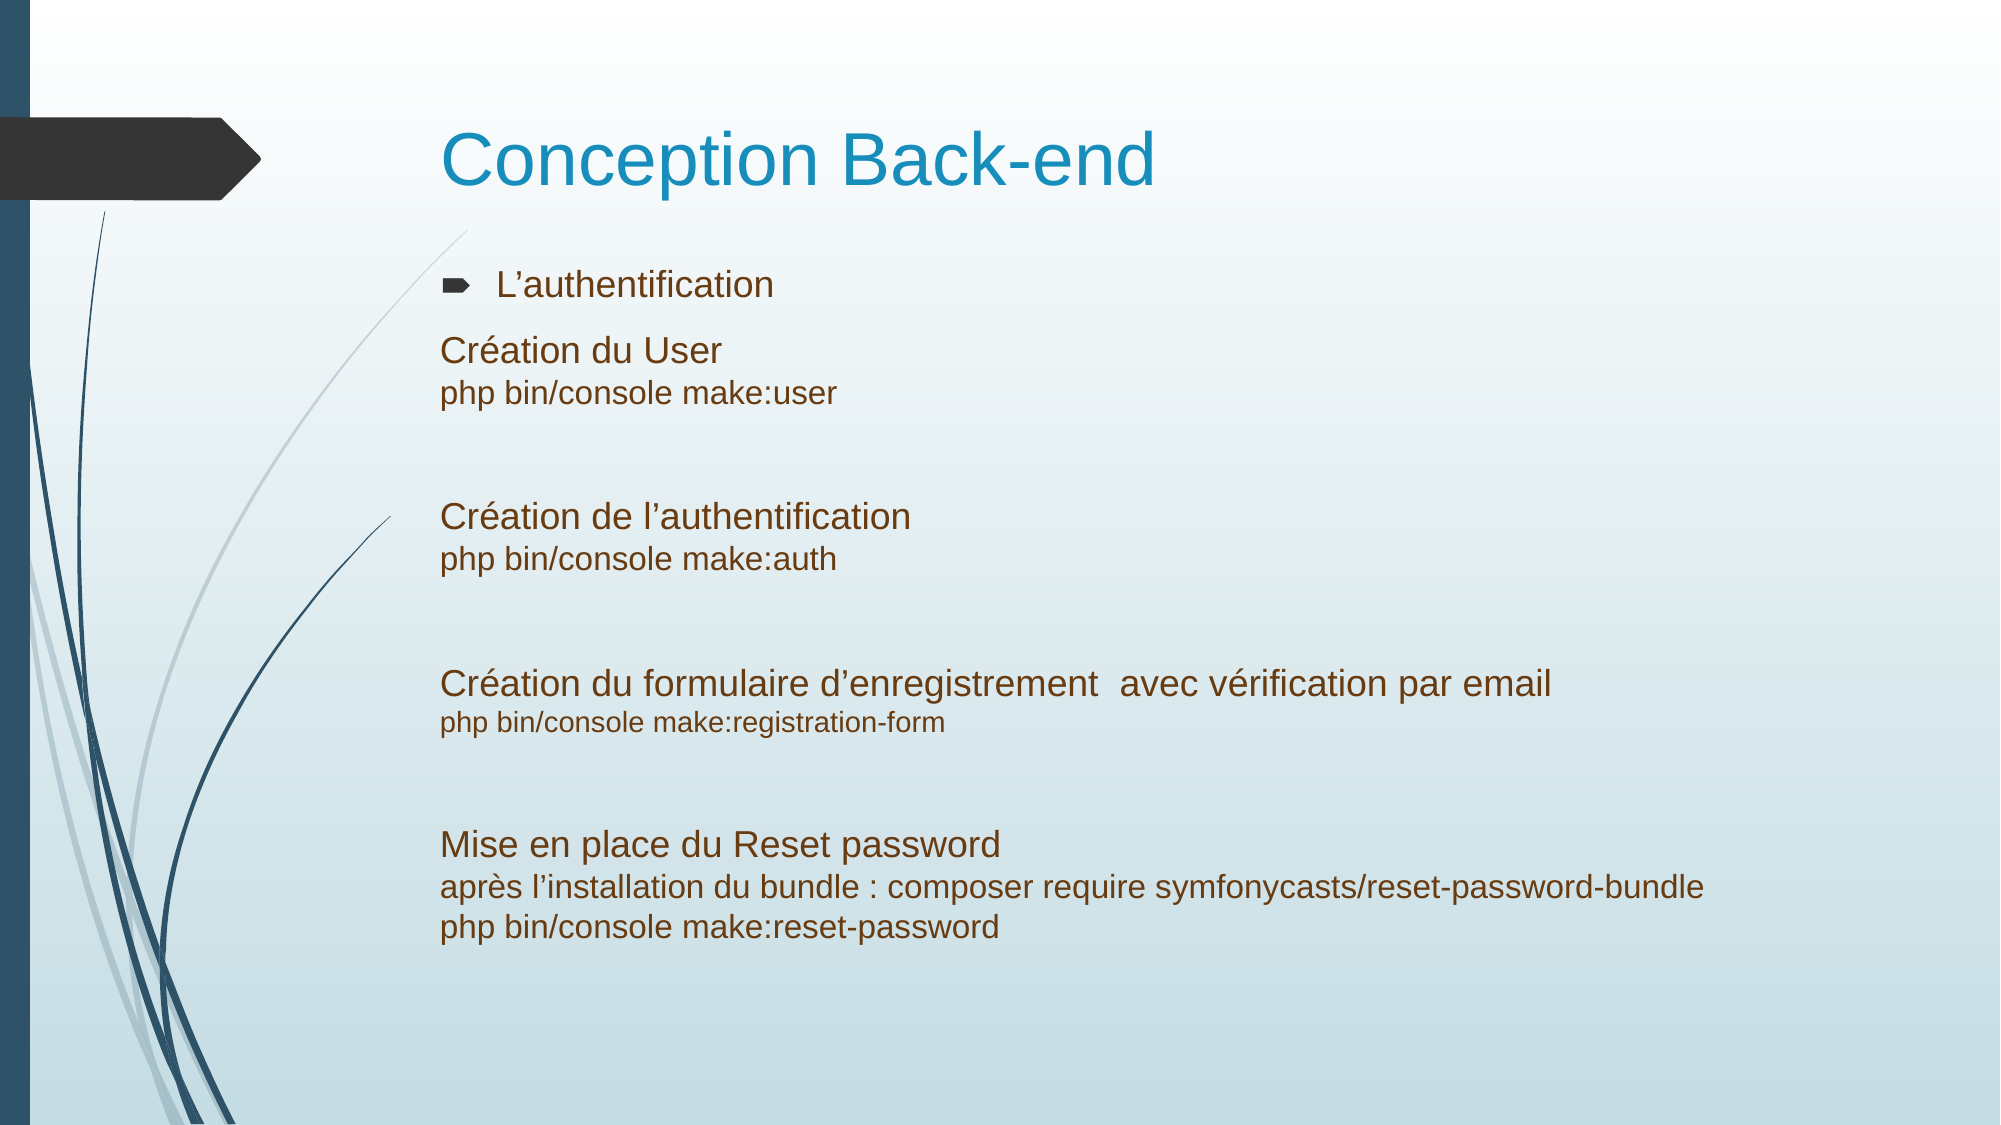

# Conception Back-end
L’authentification
Création du User
php bin/console make:user

Création de l’authentification
php bin/console make:auth

Création du formulaire d’enregistrement  avec vérification par email
php bin/console make:registration-form

Mise en place du Reset password
après l’installation du bundle : composer require symfonycasts/reset-password-bundle
php bin/console make:reset-password